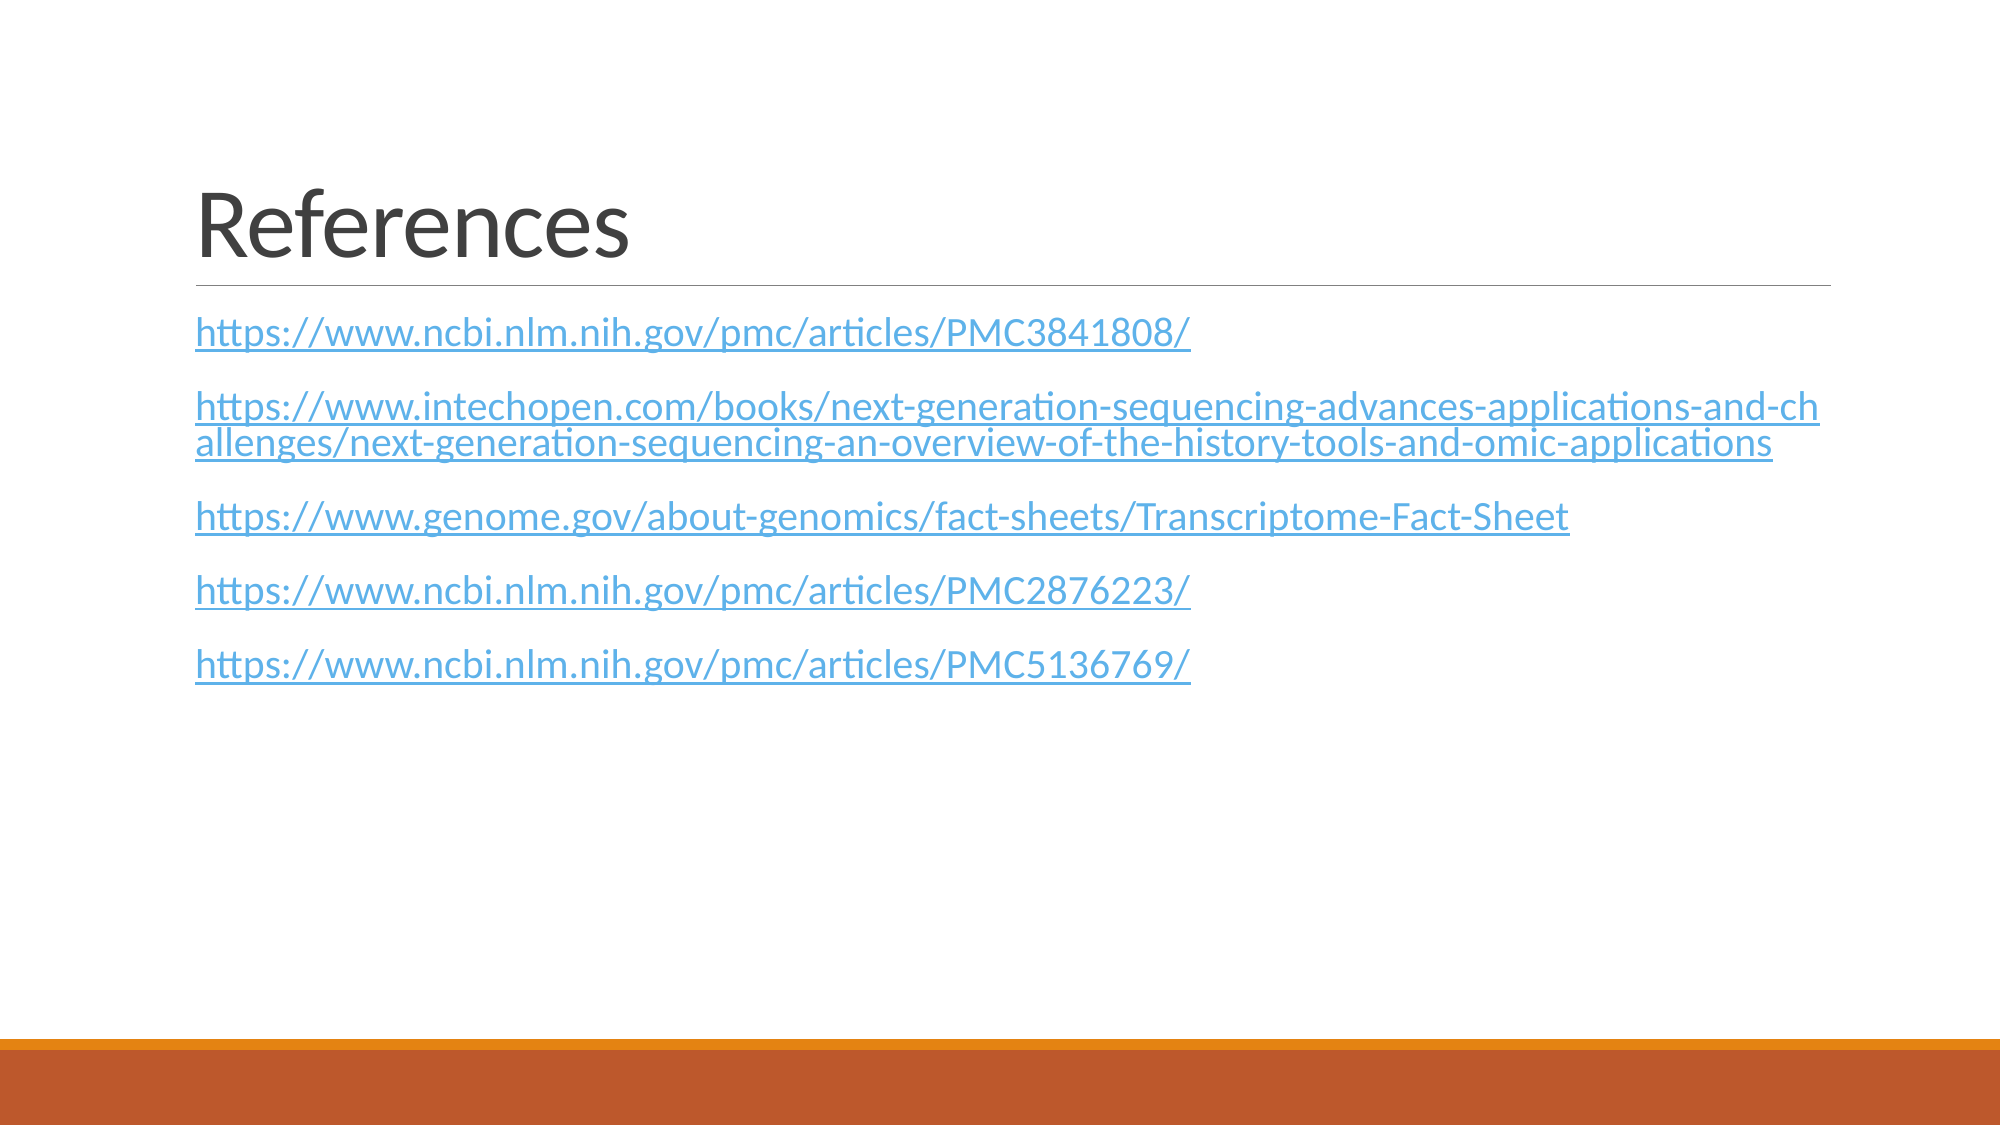

# References
https://www.ncbi.nlm.nih.gov/pmc/articles/PMC3841808/
https://www.intechopen.com/books/next-generation-sequencing-advances-applications-and-challenges/next-generation-sequencing-an-overview-of-the-history-tools-and-omic-applications
https://www.genome.gov/about-genomics/fact-sheets/Transcriptome-Fact-Sheet
https://www.ncbi.nlm.nih.gov/pmc/articles/PMC2876223/
https://www.ncbi.nlm.nih.gov/pmc/articles/PMC5136769/